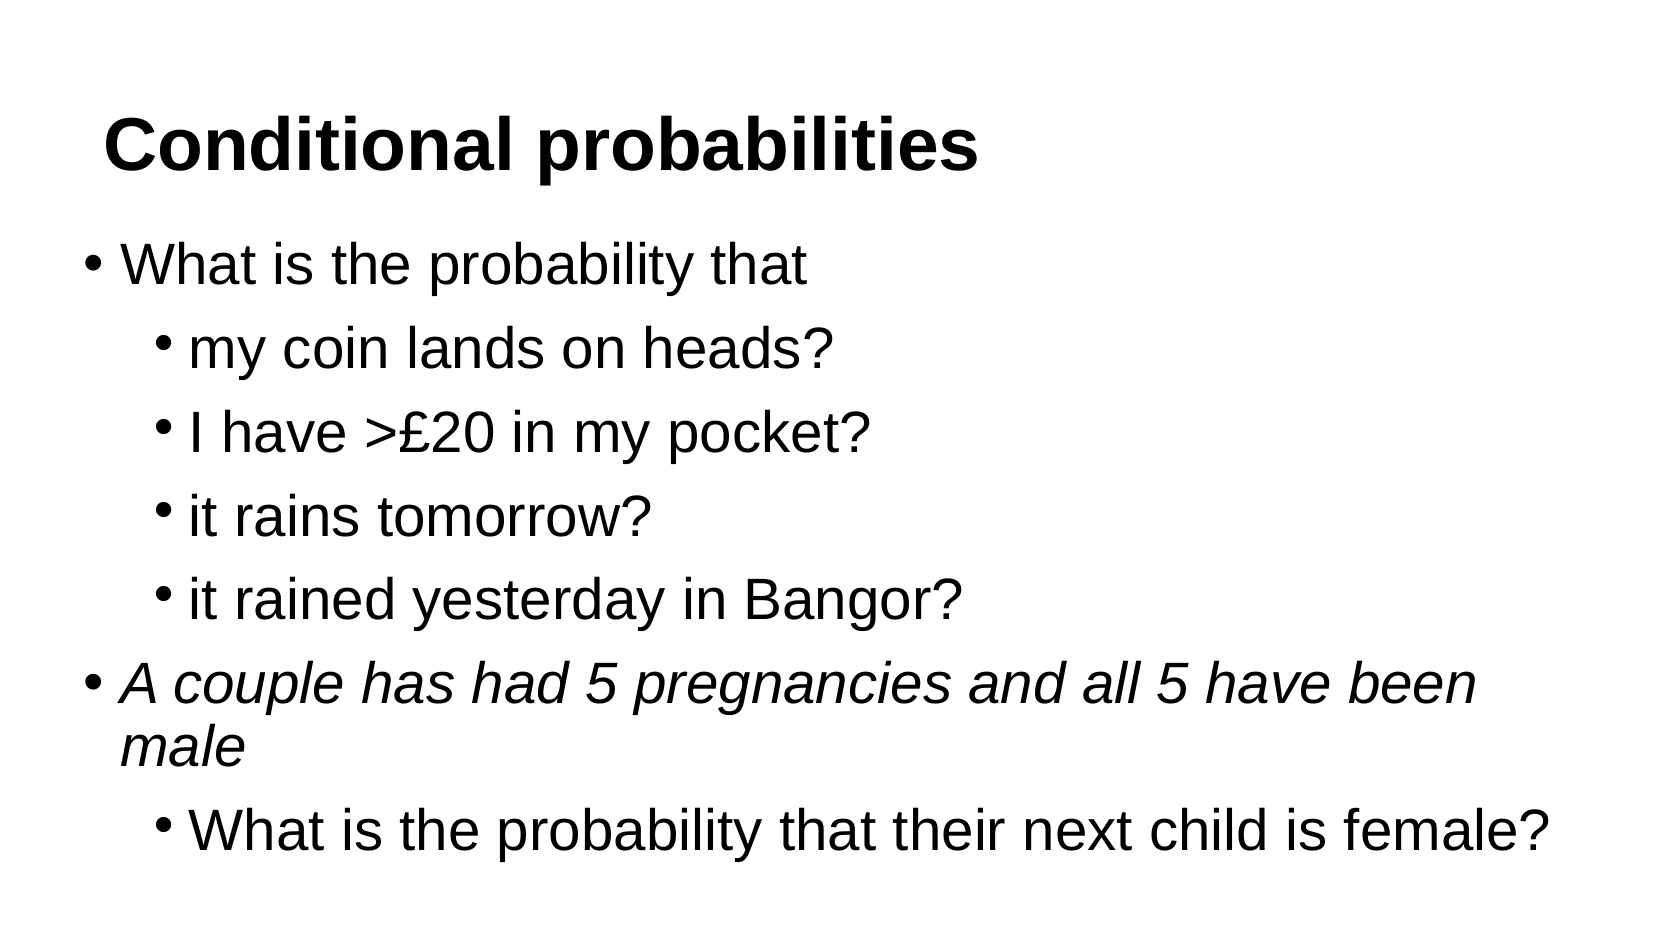

Conditional probabilities
What is the probability that
my coin lands on heads?
I have >£20 in my pocket?
it rains tomorrow?
it rained yesterday in Bangor?
A couple has had 5 pregnancies and all 5 have been male
What is the probability that their next child is female?